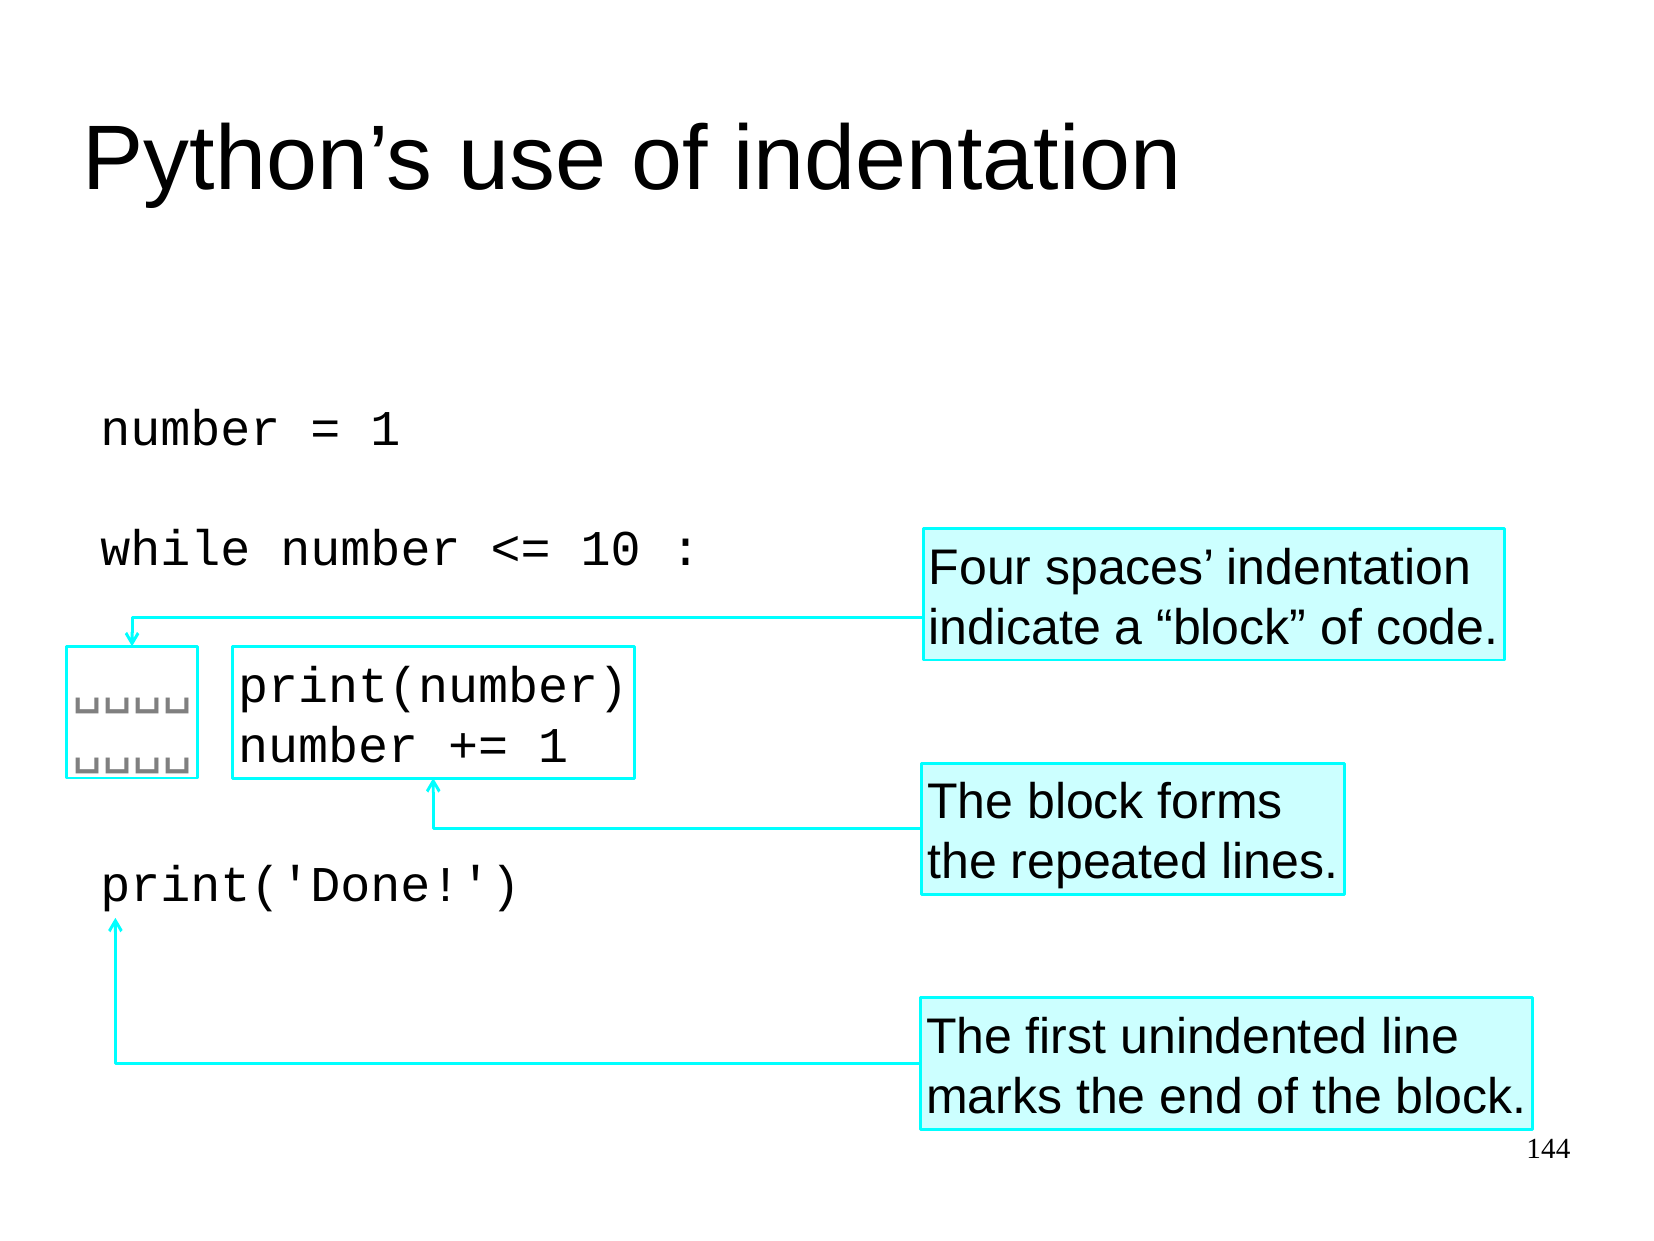

Python’s use of indentation
number = 1

while number <= 10 :
Four spaces’ indentation
indicate a “block” of code.
␣␣␣␣
␣␣␣␣
print(number)
number += 1
The block forms
the repeated lines.
p
rint('Done!')
The first unindented line
marks the end of the block.
144